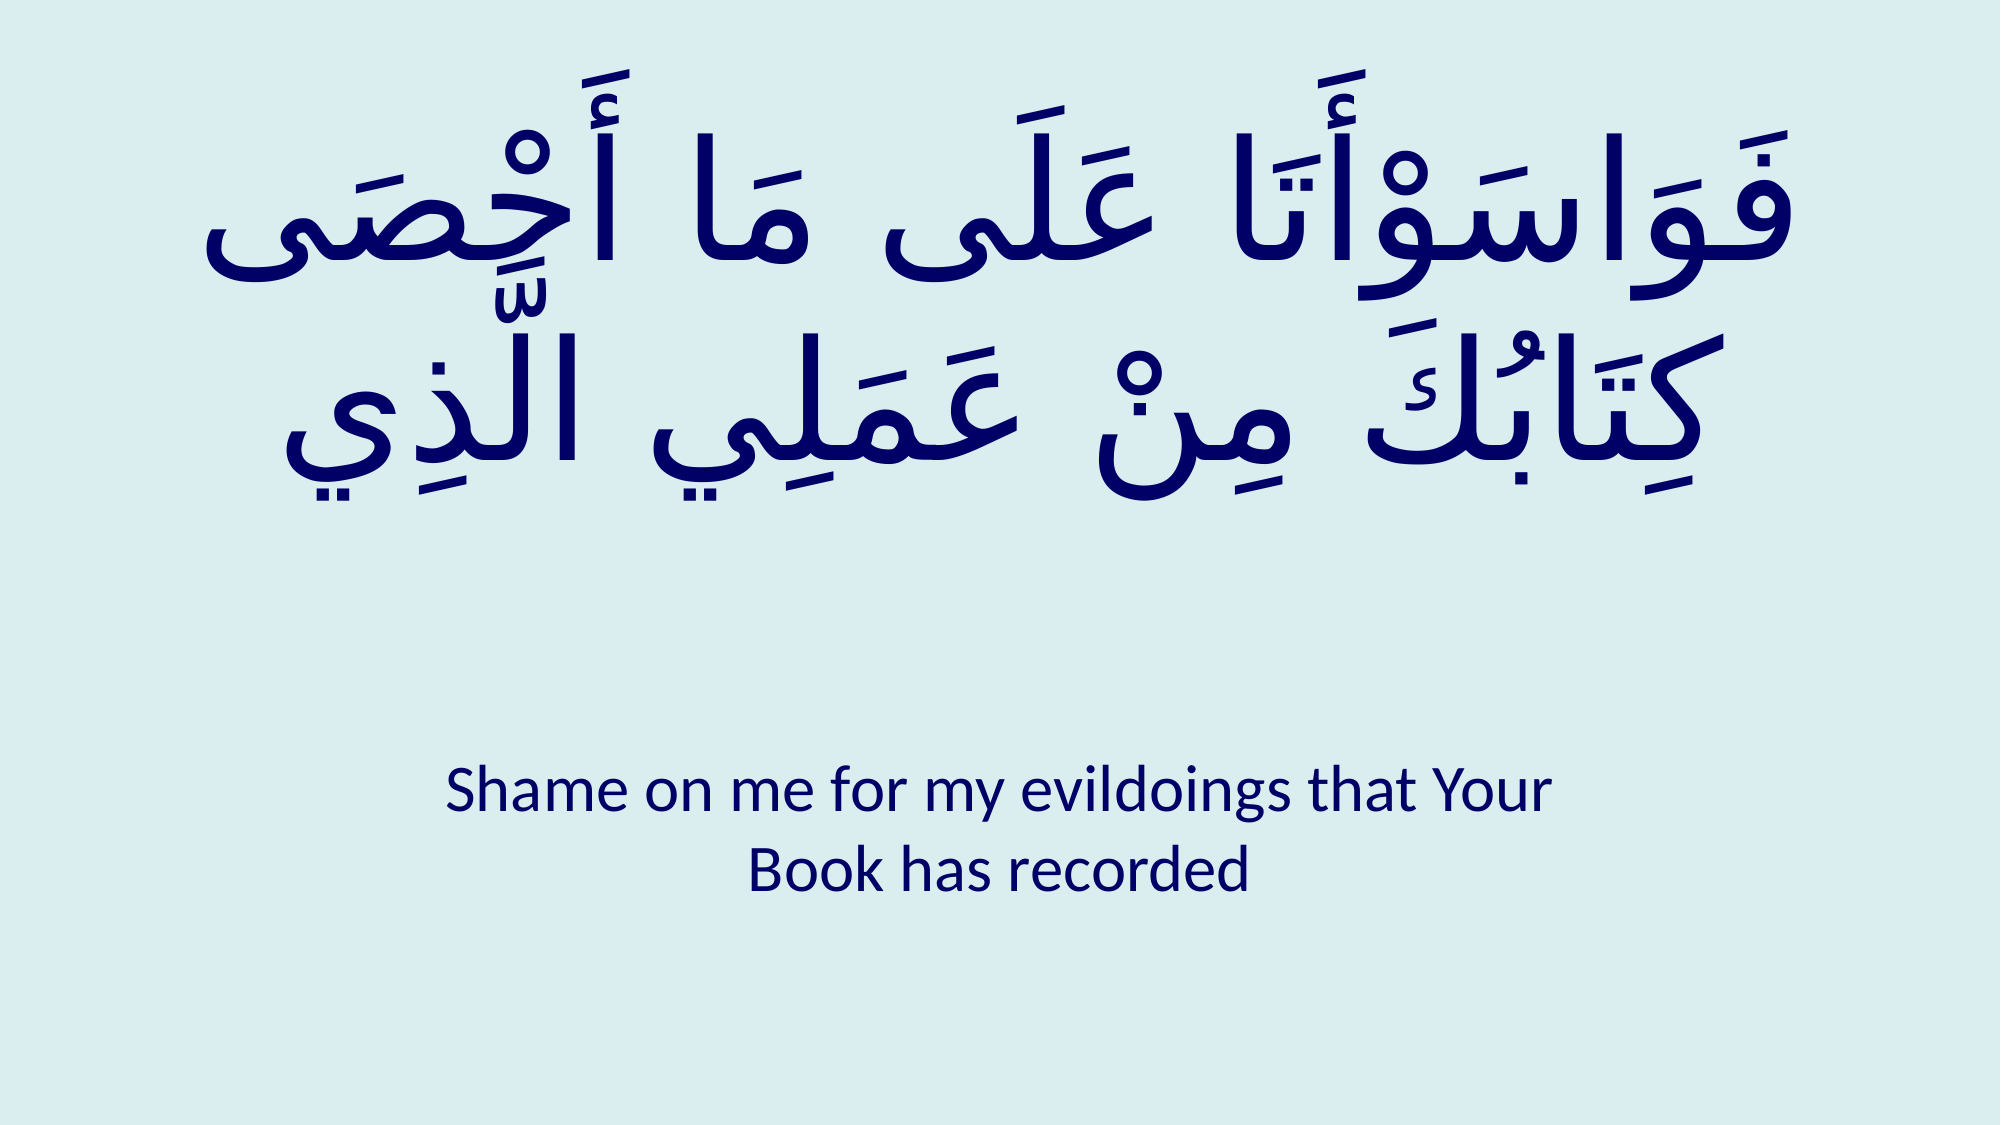

# فَوَاسَوْأَتَا عَلَى مَا أَحْصَى كِتَابُكَ مِنْ عَمَلِي الَّذِي
Shame on me for my evildoings that Your Book has recorded